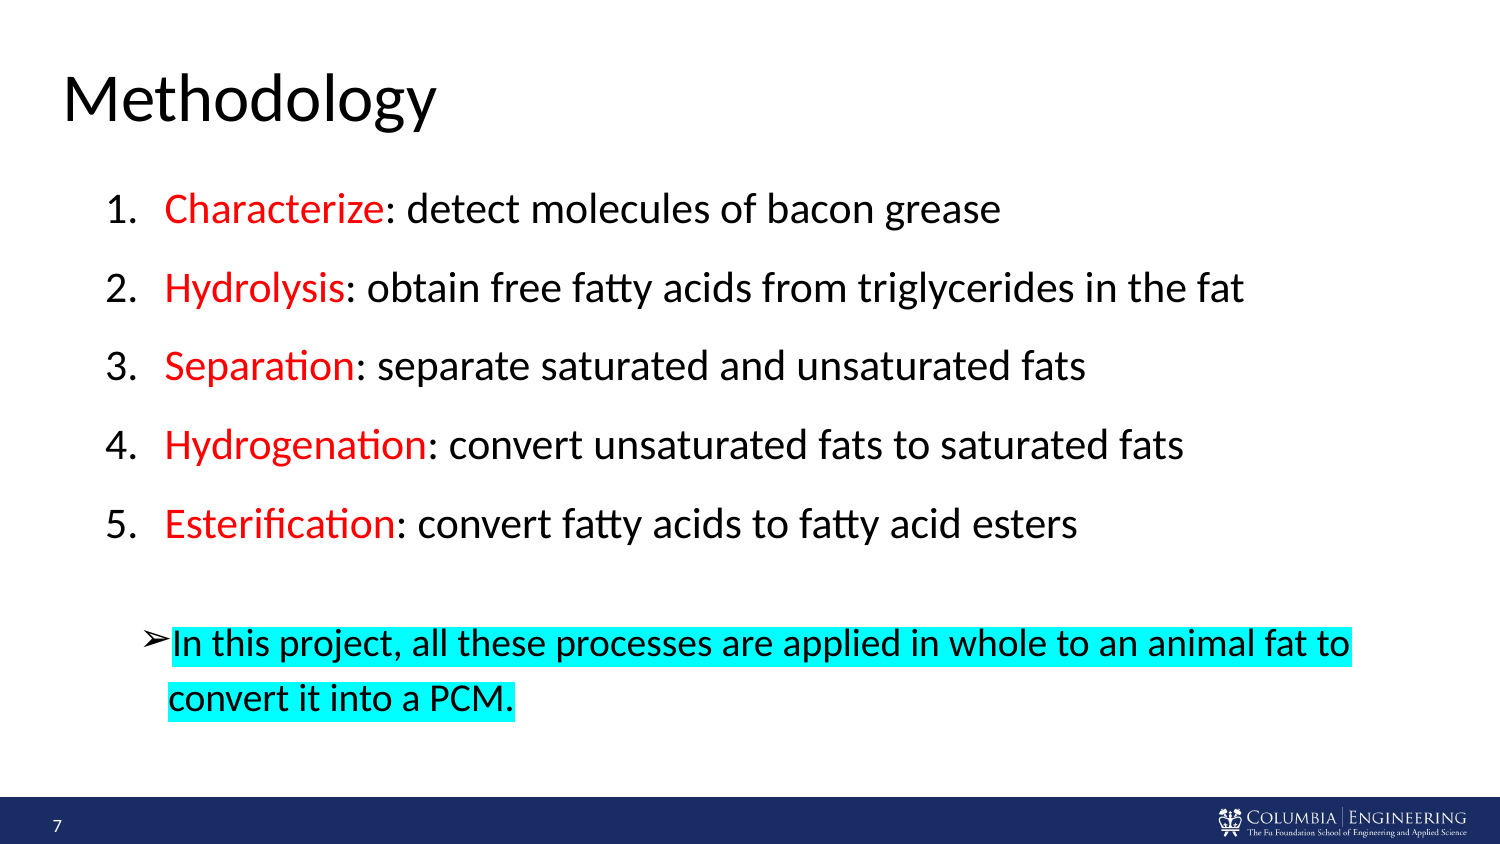

# Methodology
Characterize: detect molecules of bacon grease
Hydrolysis: obtain free fatty acids from triglycerides in the fat
Separation: separate saturated and unsaturated fats
Hydrogenation: convert unsaturated fats to saturated fats
Esterification: convert fatty acids to fatty acid esters

In this project, all these processes are applied in whole to an animal fat to convert it into a PCM.
7